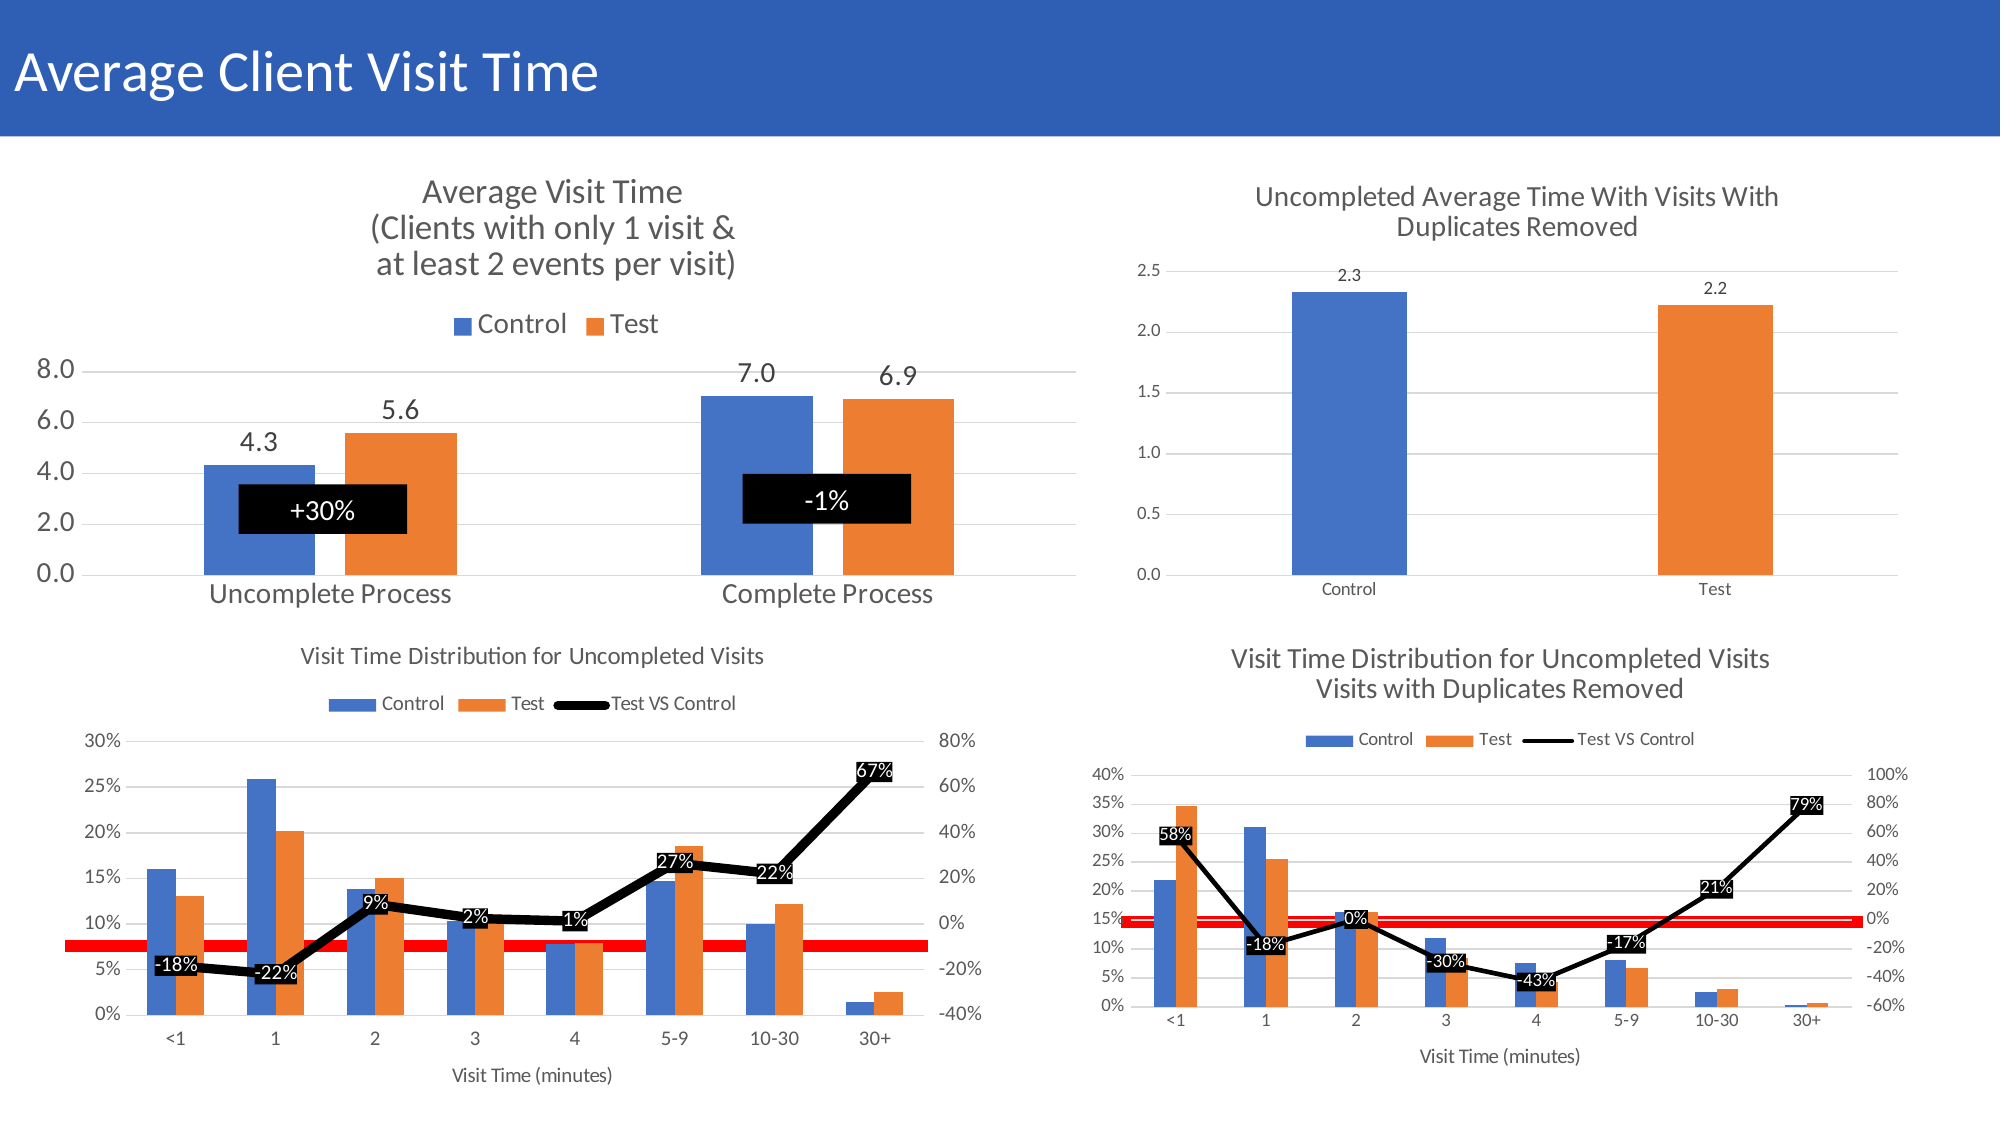

Average Client Visit Time

### Chart: Average Visit Time
(Clients with only 1 visit &
at least 2 events per visit)

| Category | Control | Test |
|---|---|---|
| Uncomplete Process | 4.334219393485589 | 5.5938957296306135 |
| Complete Process | 7.034308636149162 | 6.9331026847495325 |

### Chart: Uncompleted Average Time With Visits With Duplicates Removed

| Category | Total |
|---|---|
| Control | 2.3280272108843527 |
| Test | 2.222909407665499 |
-1%
+30%

### Chart: Visit Time Distribution for Uncompleted Visits
Visits with Duplicates Removed

| Category | Control | Test | Test VS Control |
|---|---|---|---|
| <1 | 0.21972789115646257 | 0.3475609756097561 | 0.5817790530846485 |
| 1 | 0.31020408163265306 | 0.25522648083623695 | -0.1772304236200256 |
| 2 | 0.16394557823129252 | 0.16463414634146342 | 0.004199979759133665 |
| 3 | 0.11904761904761904 | 0.08362369337979095 | -0.29756097560975603 |
| 4 | 0.0761904761904762 | 0.04355400696864112 | -0.42835365853658536 |
| 5-9 | 0.08163265306122448 | 0.06794425087108014 | -0.16768292682926822 |
| 10-30 | 0.02585034013605442 | 0.0313588850174216 | 0.2130937098844672 |
| 30+ | 0.003401360544217687 | 0.006097560975609756 | 0.7926829268292683 |

### Chart: Visit Time Distribution for Uncompleted Visits

| Category | Control | Test | Test VS Control |
|---|---|---|---|
| <1 | 0.1606140022463497 | 0.1312549122347393 | -0.18279284247321992 |
| 1 | 0.2587046050168476 | 0.20172910662824206 | -0.22023380057303243 |
| 2 | 0.1388992886559341 | 0.15090385119203564 | 0.08642637879764759 |
| 3 | 0.1033320853612879 | 0.1058422845166361 | 0.024292543275126866 |
| 4 | 0.07787345563459379 | 0.07885774168194917 | 0.012639557848491467 |
| 5-9 | 0.14676151254211908 | 0.18600995546240504 | 0.26743007918388706 |
| 10-30 | 0.1 | 0.122 | 0.21999999999999997 |
| 30+ | 0.015 | 0.025 | 0.6666666666666667 |